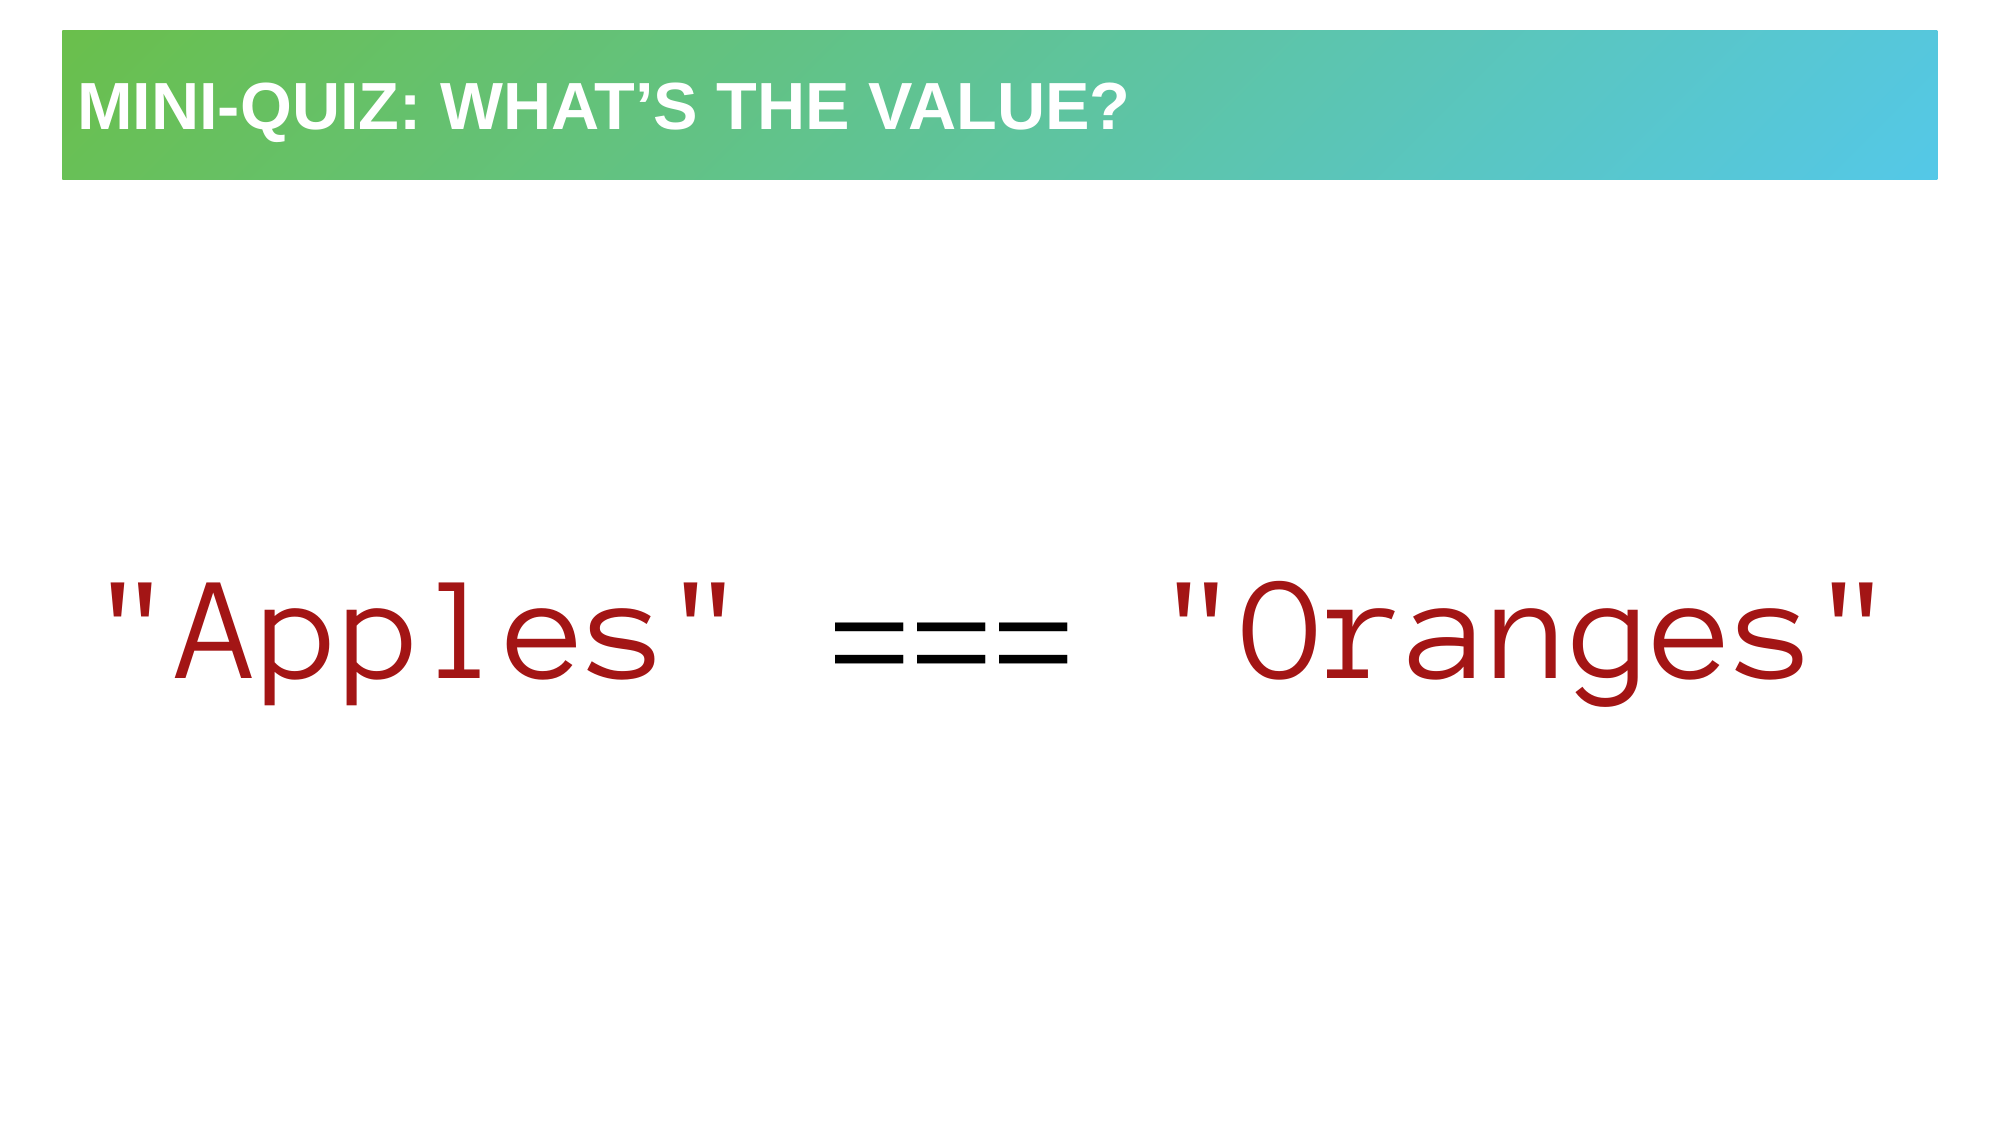

# Mini-quiz: What’s the value?
"Apples" === "Oranges"